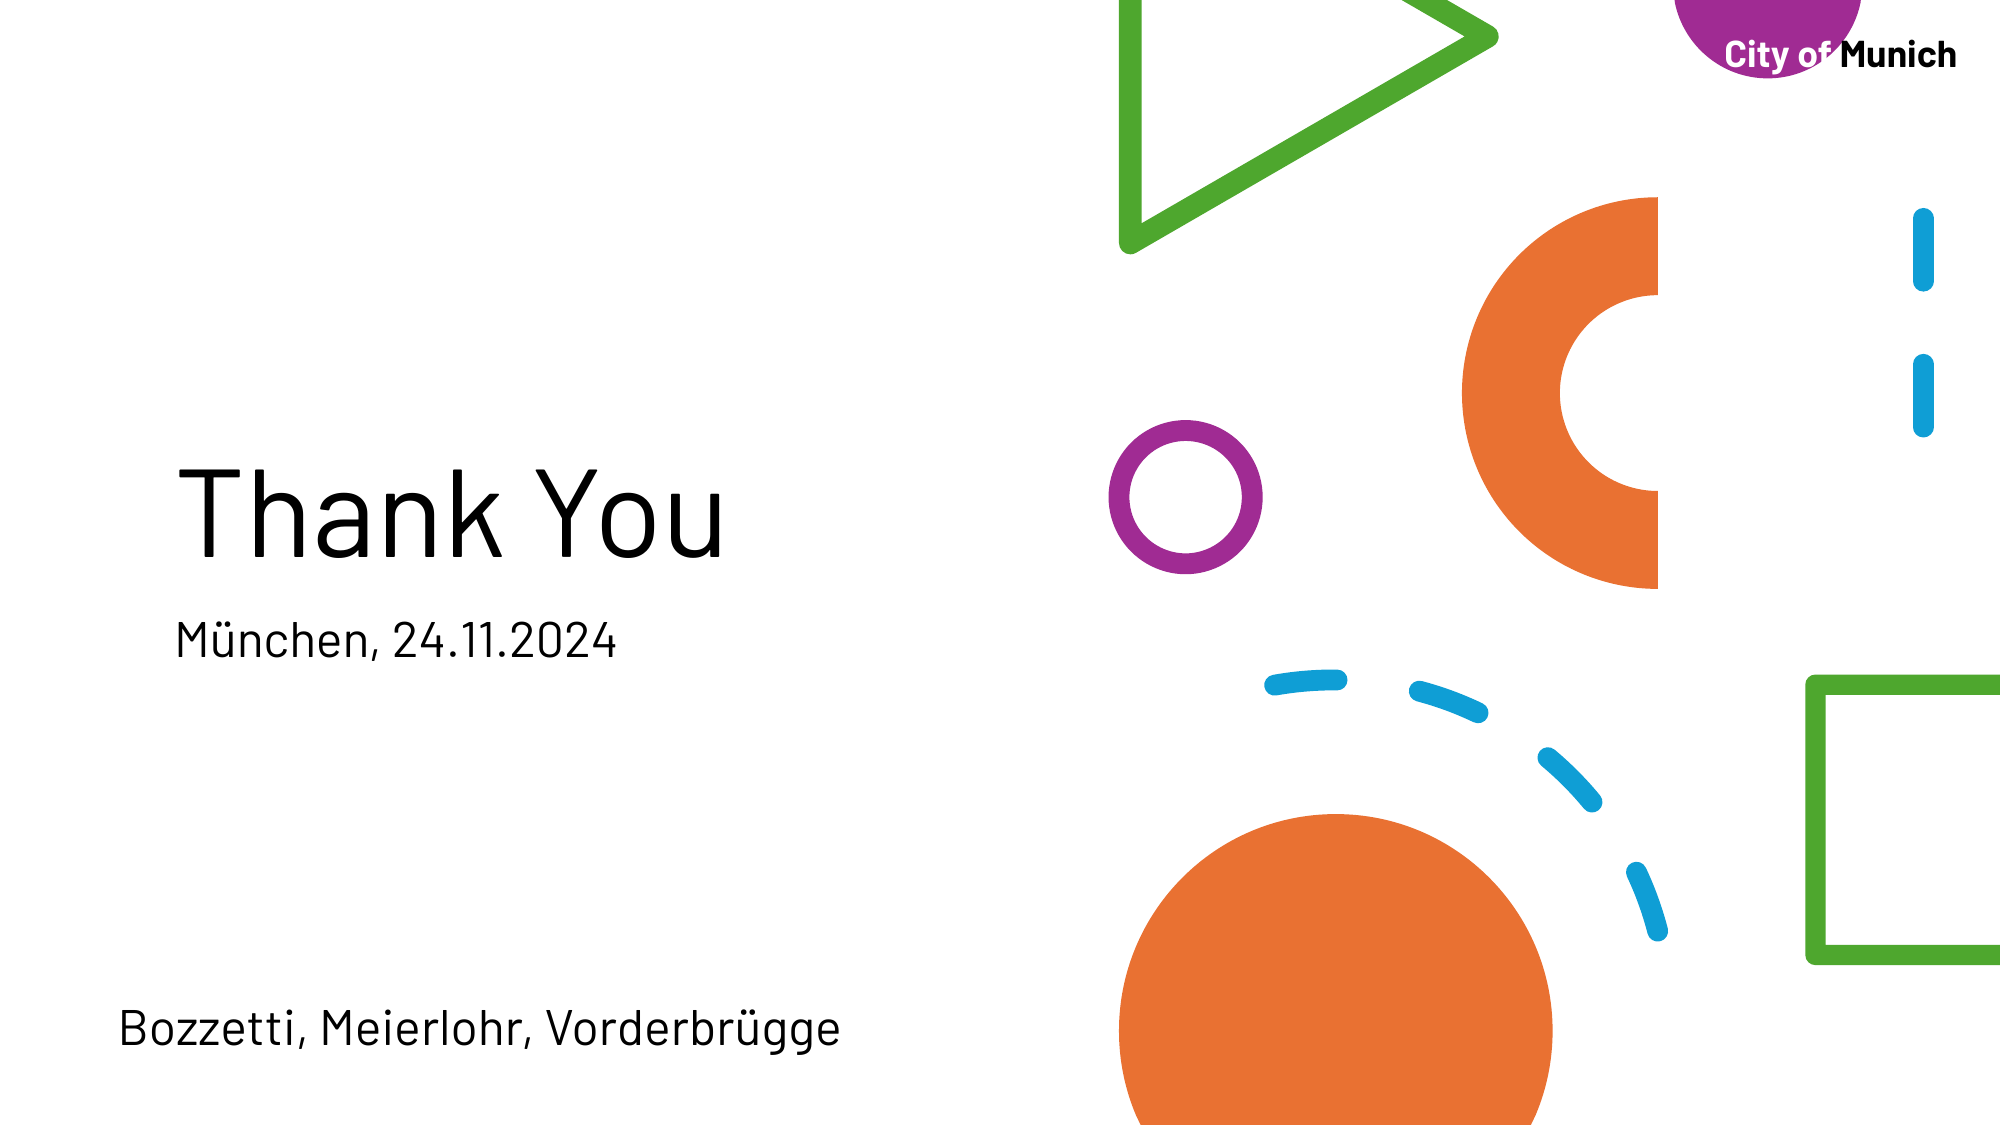

City of Munich

Thank You

München, 24.11.2024

Bozzetti, Meierlohr, Vorderbrügge